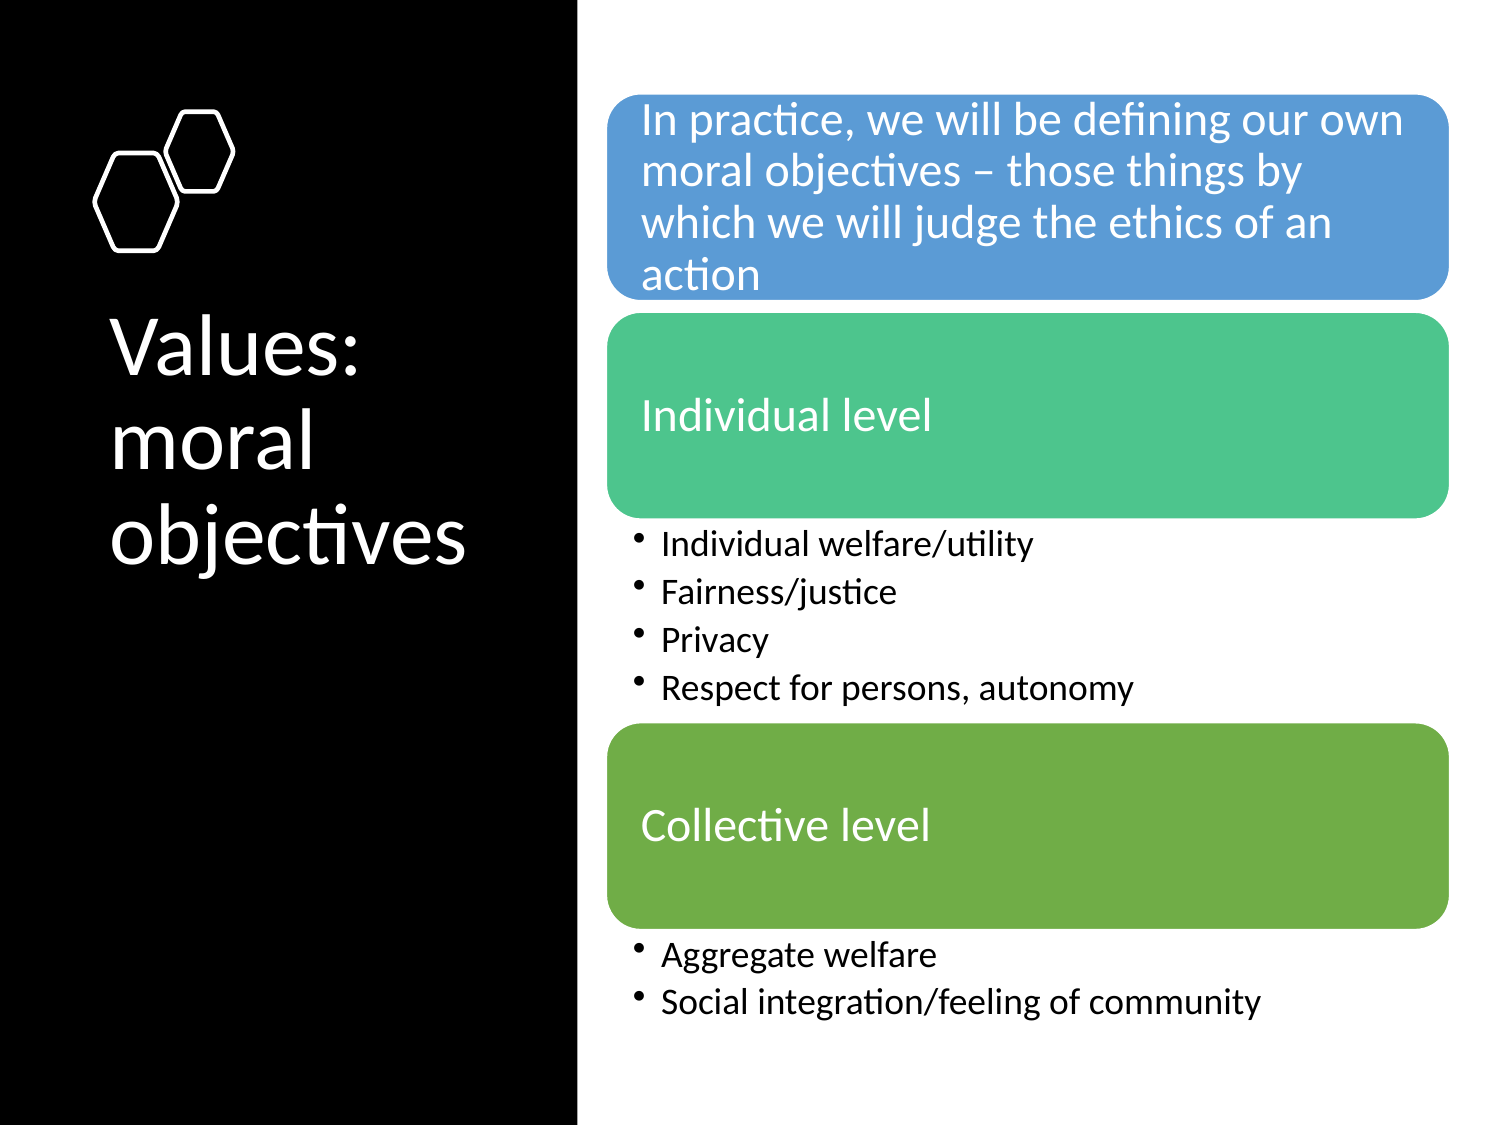

In practice, we will be defining our own moral objectives – those things by which we will judge the ethics of an action
Individual level
Individual welfare/utility
Fairness/justice
Privacy
Respect for persons, autonomy
Collective level
Aggregate welfare
Social integration/feeling of community

# Values: moral objectives